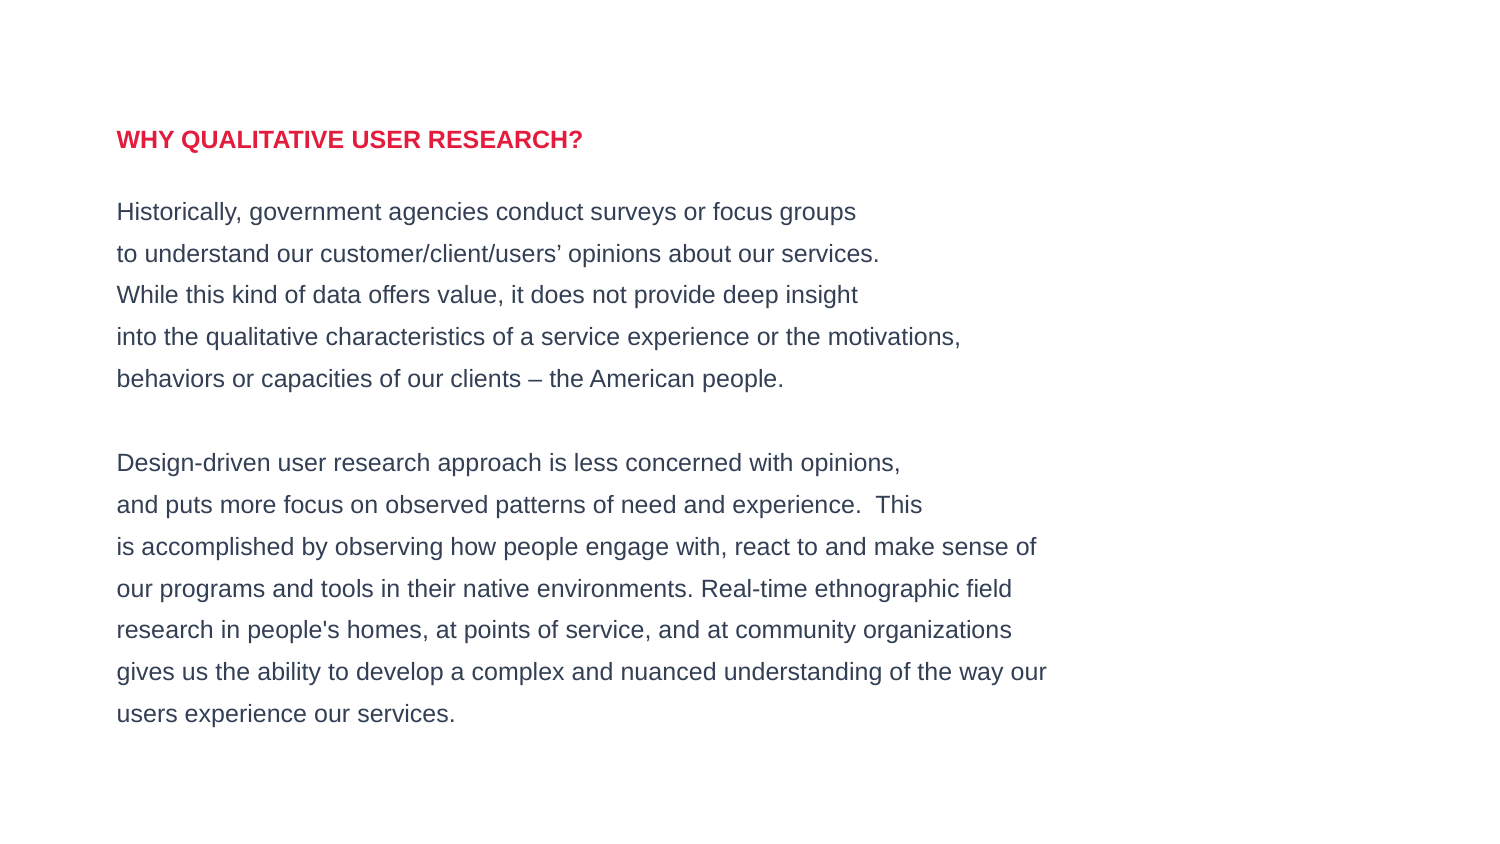

WHY QUALITATIVE USER RESEARCH?
Historically, government agencies conduct surveys or focus groups
to understand our customer/client/users’ opinions about our services.
While this kind of data offers value, it does not provide deep insight
into the qualitative characteristics of a service experience or the motivations, behaviors or capacities of our clients – the American people.

Design-driven user research approach is less concerned with opinions,
and puts more focus on observed patterns of need and experience.  This
is accomplished by observing how people engage with, react to and make sense of our programs and tools in their native environments. Real-time ethnographic field research in people's homes, at points of service, and at community organizations gives us the ability to develop a complex and nuanced understanding of the way our users experience our services.